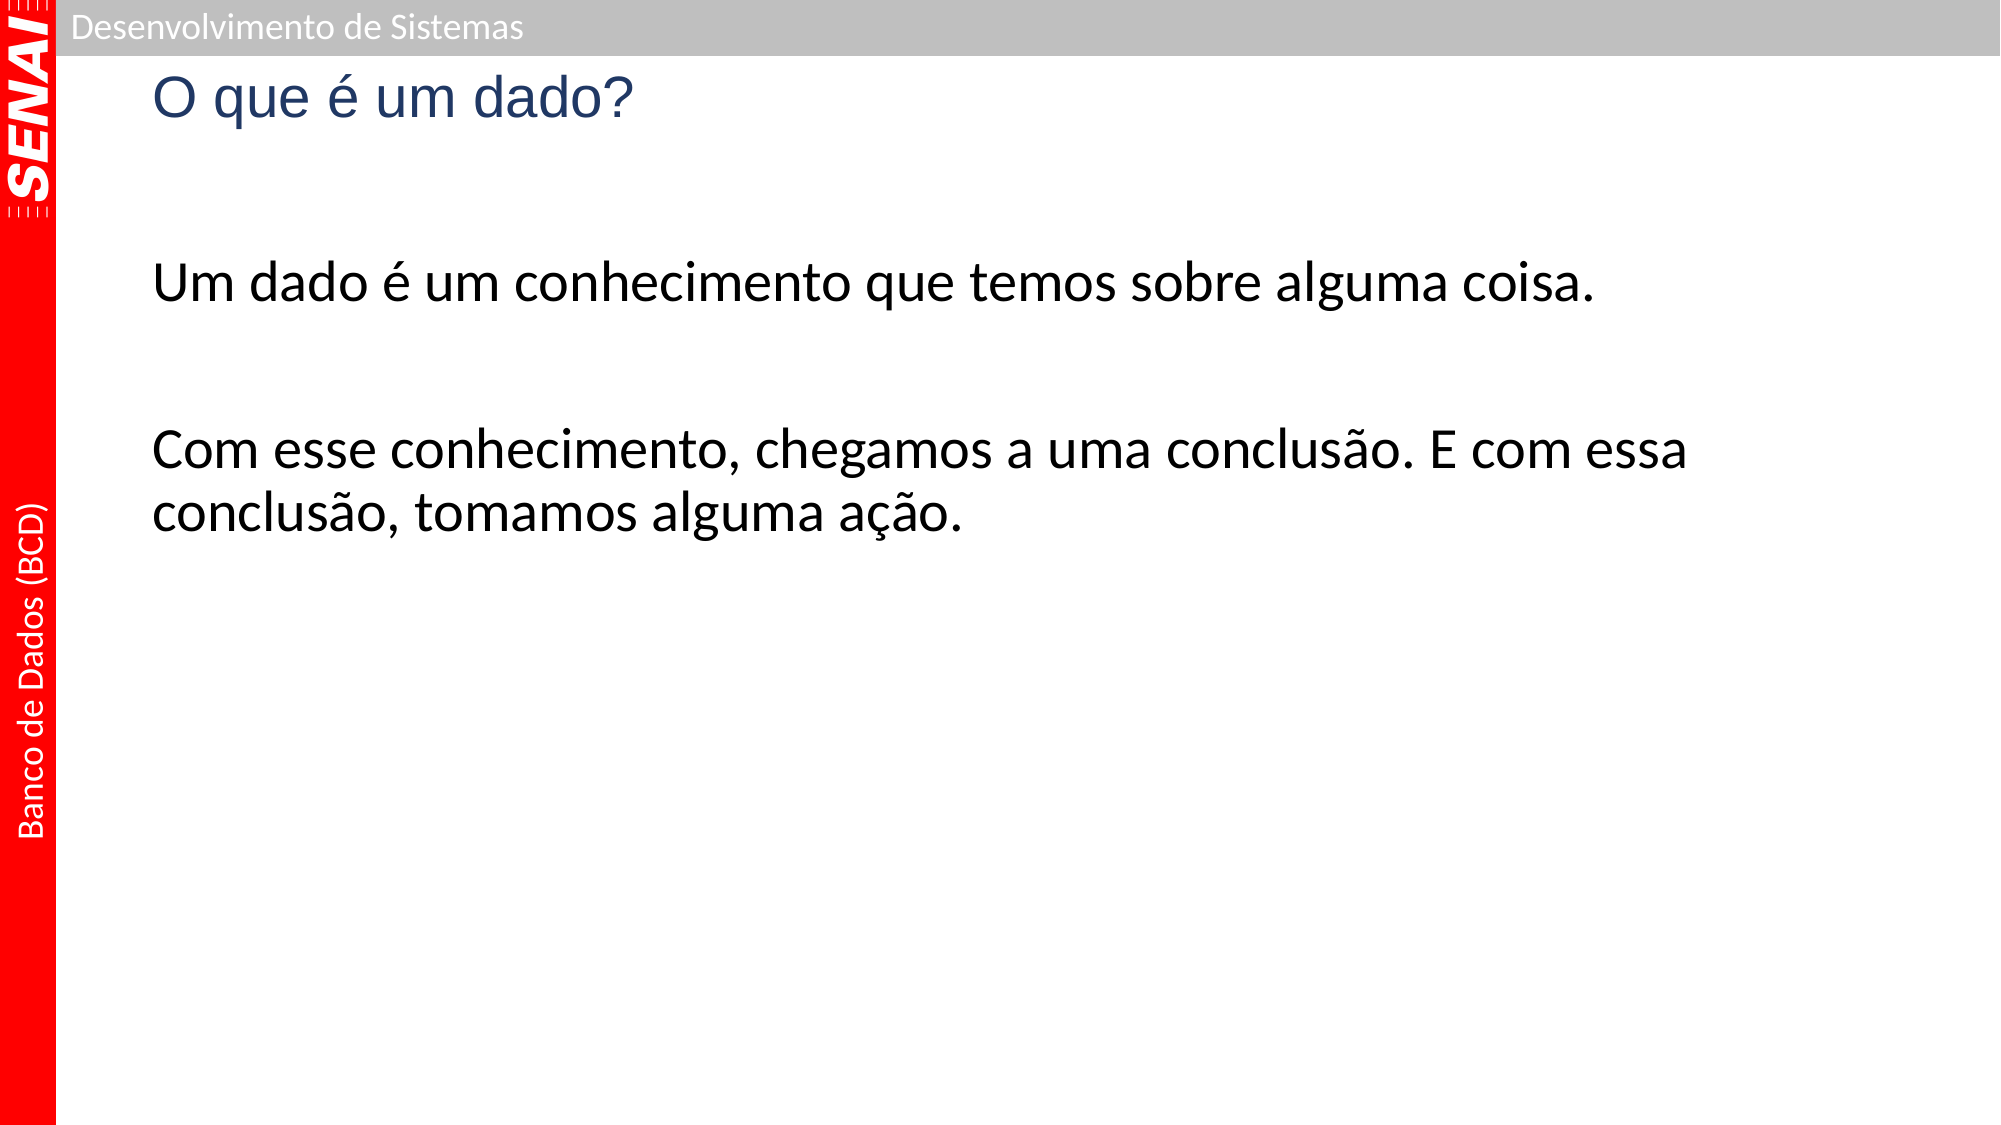

# O que é um dado?
Um dado é um conhecimento que temos sobre alguma coisa.

Com esse conhecimento, chegamos a uma conclusão. E com essa conclusão, tomamos alguma ação.